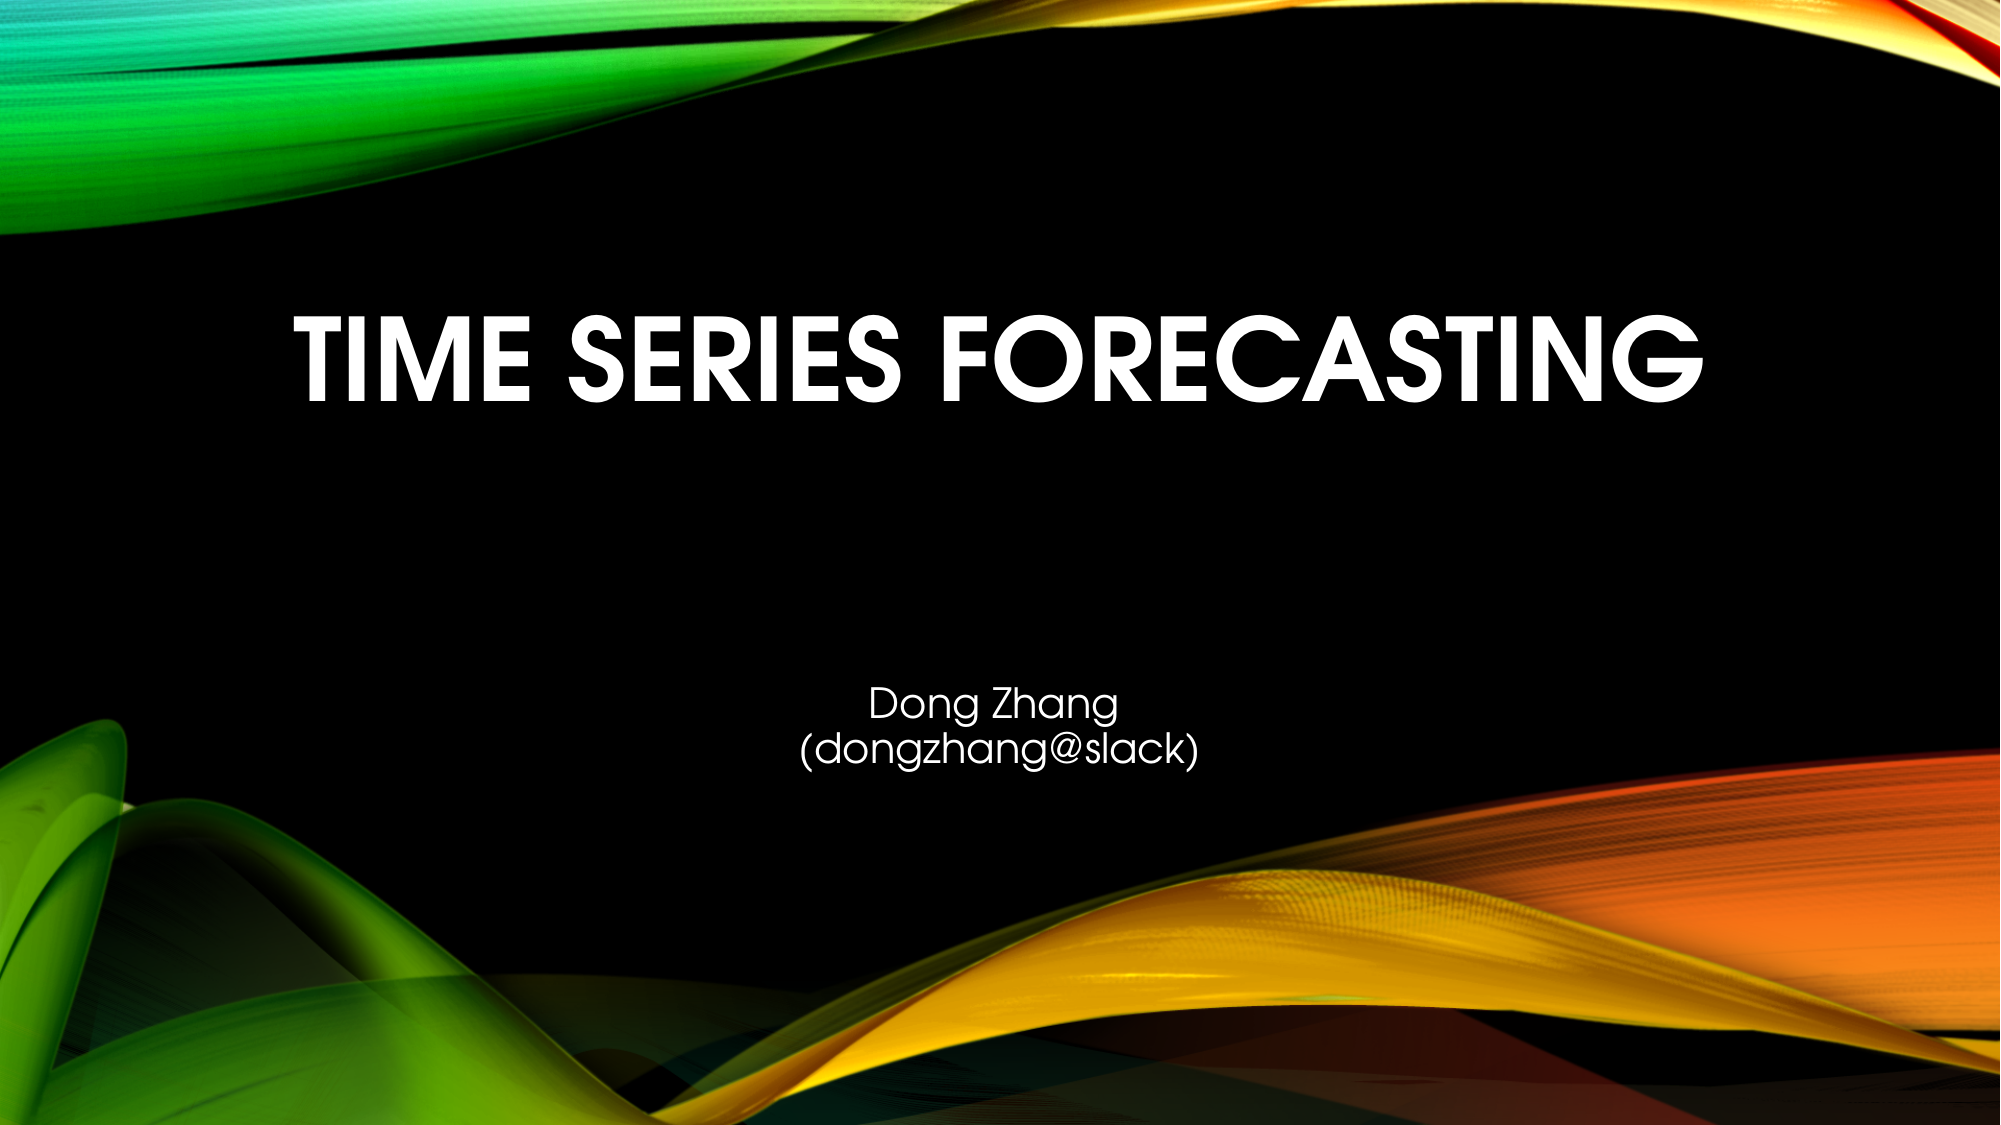

# Time Series Forecasting
Dong Zhang
(dongzhang@slack)